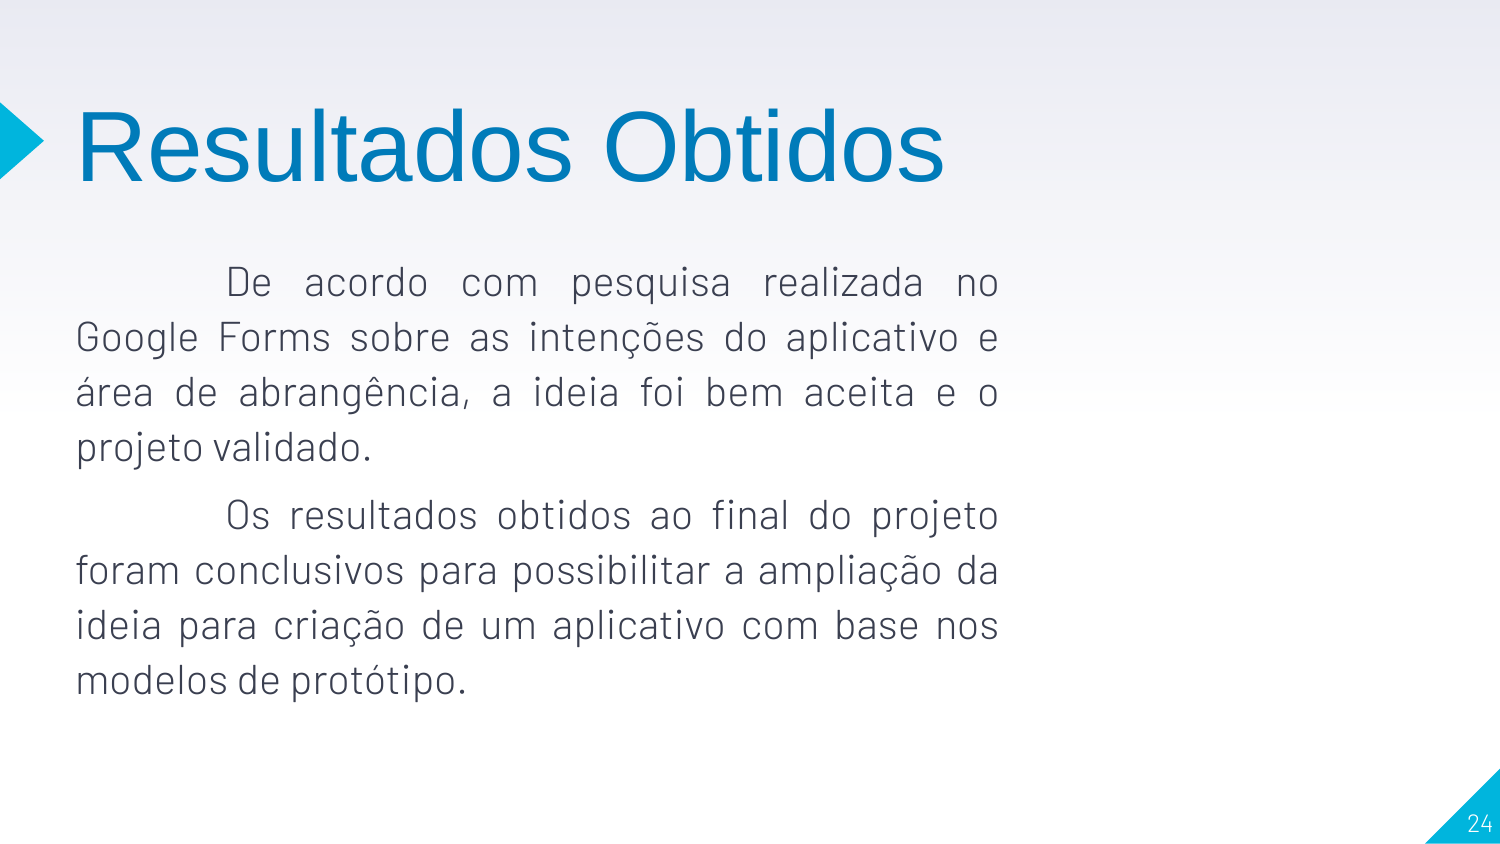

# Resultados Obtidos
	De acordo com pesquisa realizada no Google Forms sobre as intenções do aplicativo e área de abrangência, a ideia foi bem aceita e o projeto validado.
	Os resultados obtidos ao final do projeto foram conclusivos para possibilitar a ampliação da ideia para criação de um aplicativo com base nos modelos de protótipo.
24